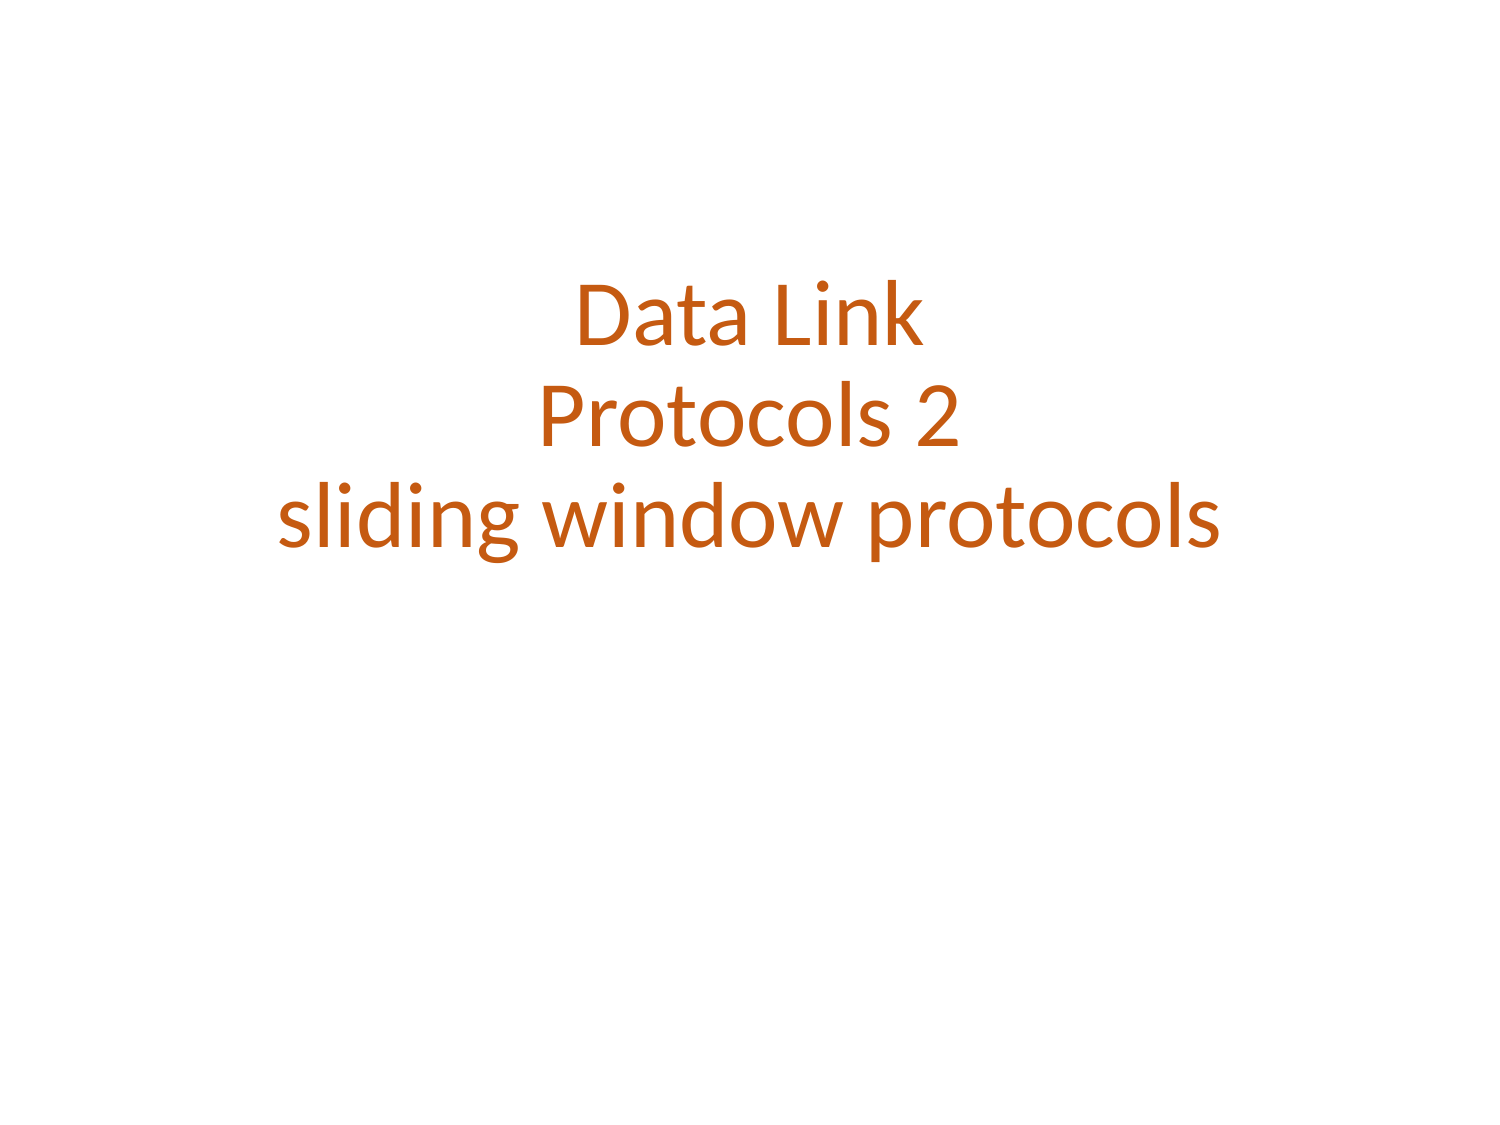

# Data Link Protocols 2 sliding window protocols